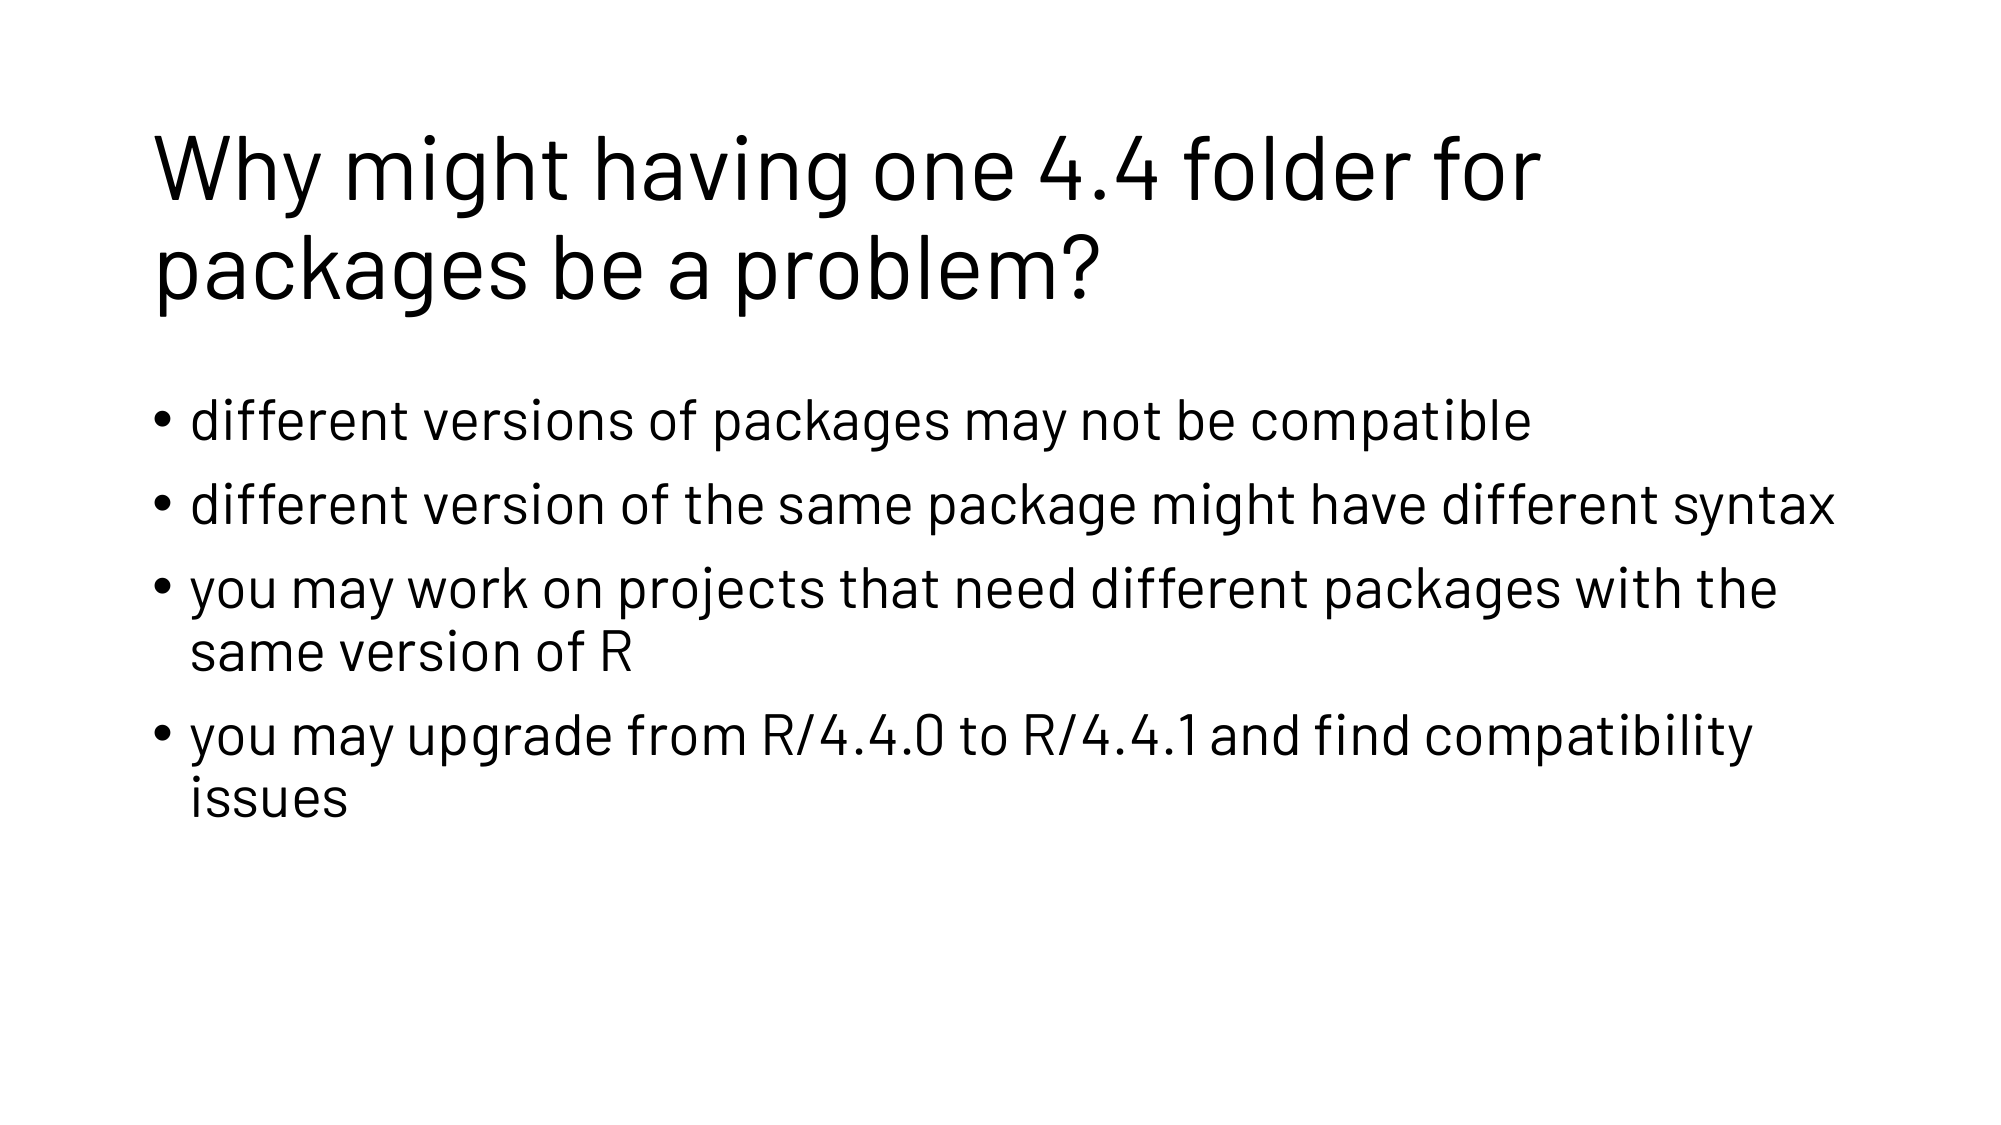

# Why might having one 4.4 folder for packages be a problem?
different versions of packages may not be compatible
different version of the same package might have different syntax
you may work on projects that need different packages with the same version of R
you may upgrade from R/4.4.0 to R/4.4.1 and find compatibility issues